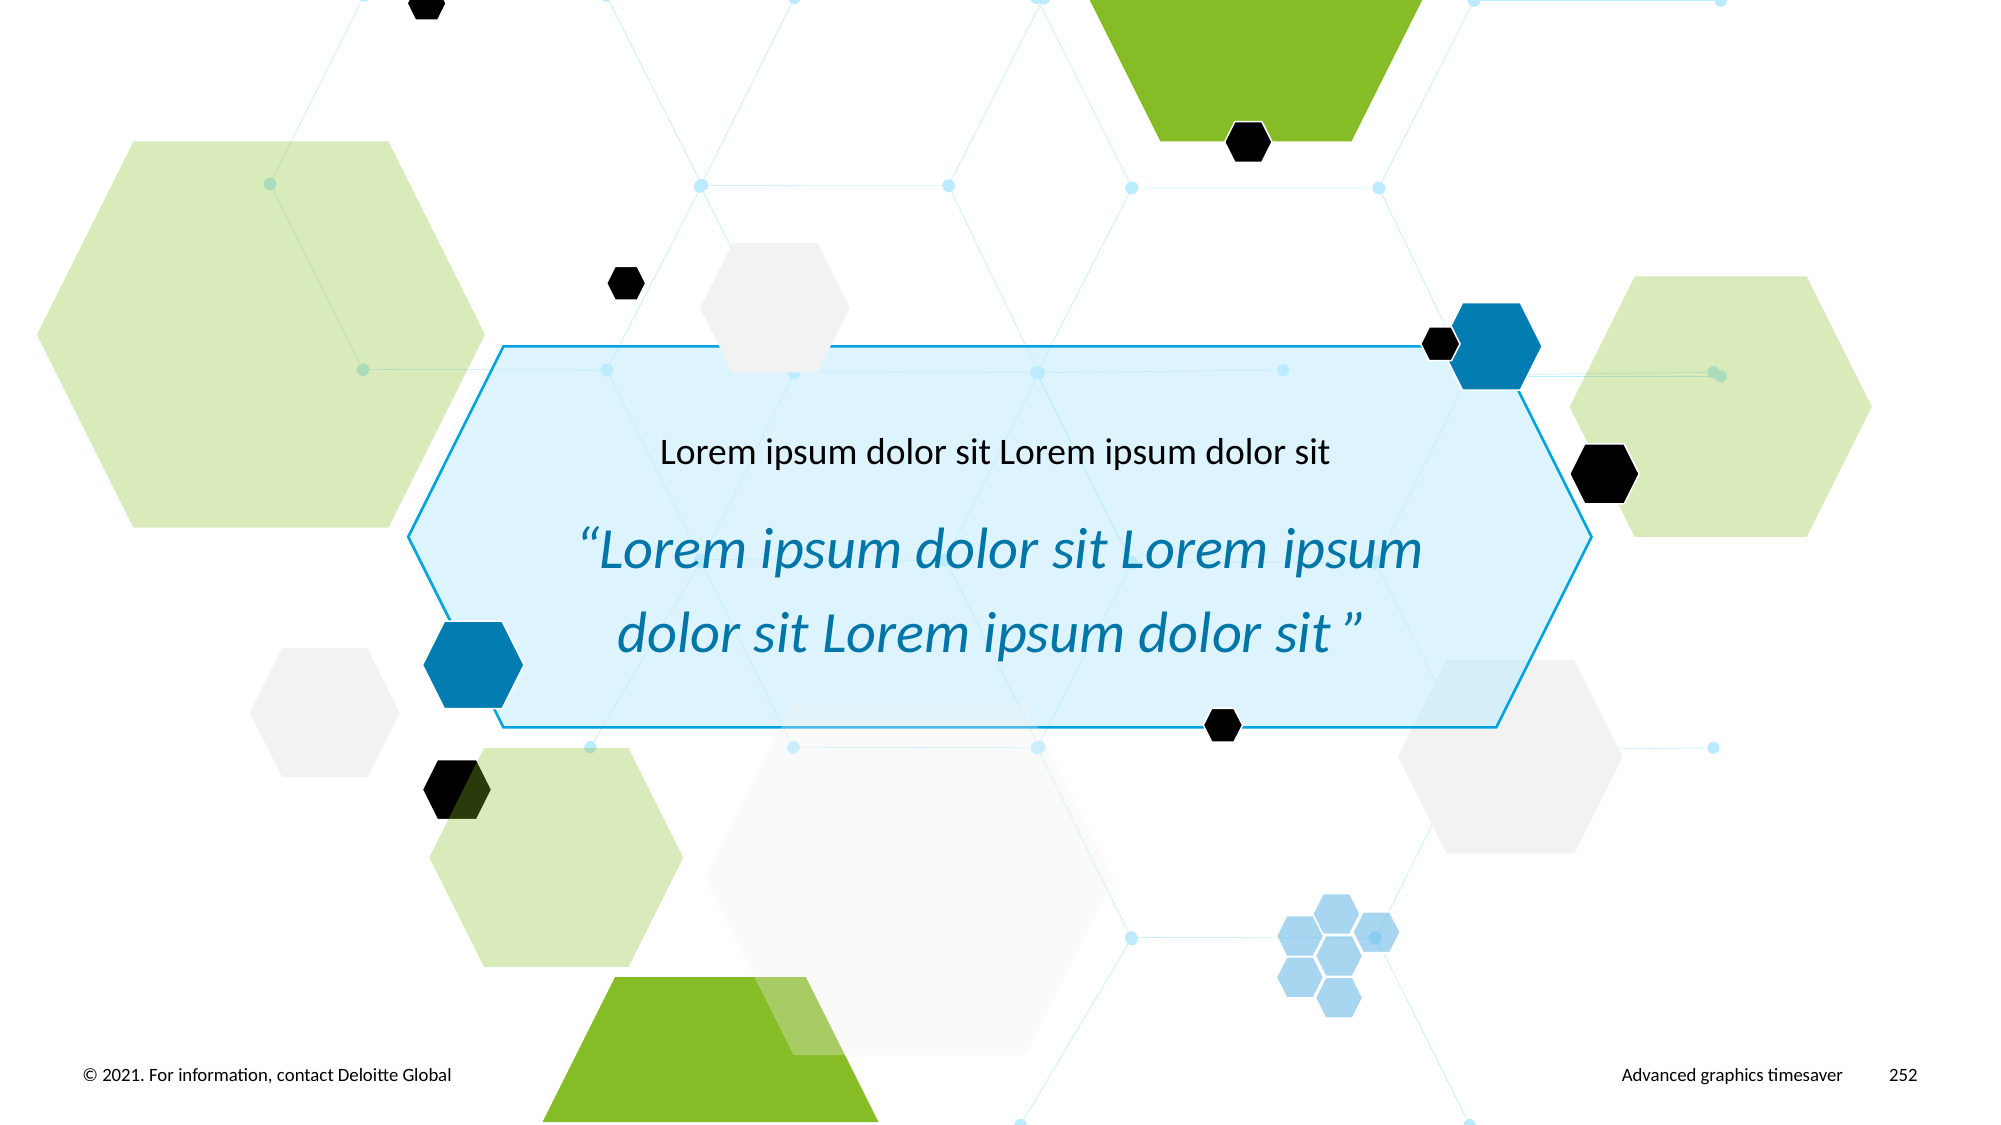

Lorem ipsum dolor sit Lorem ipsum dolor sit
“Lorem ipsum dolor sit Lorem ipsum dolor sit Lorem ipsum dolor sit ”